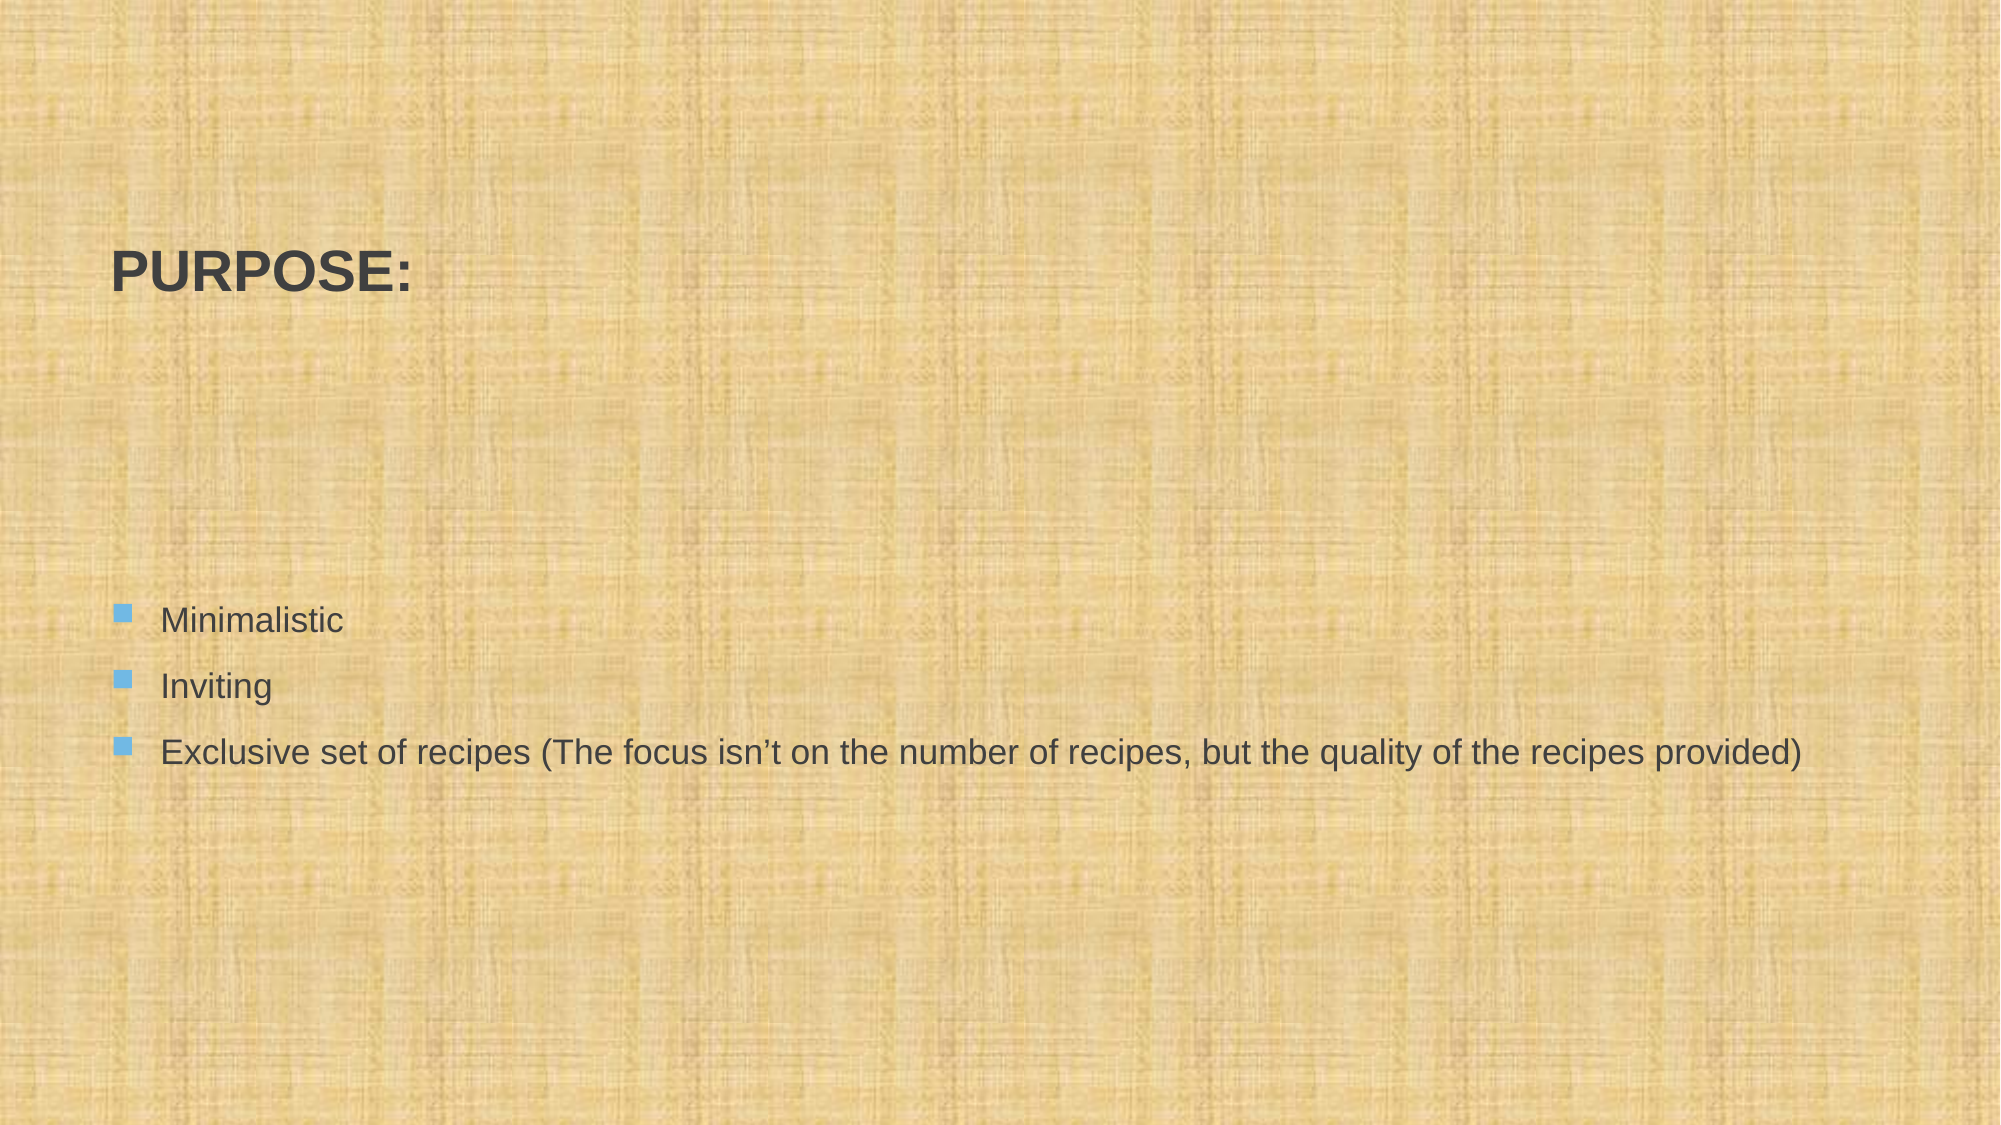

# Purpose:
Minimalistic
Inviting
Exclusive set of recipes (The focus isn’t on the number of recipes, but the quality of the recipes provided)